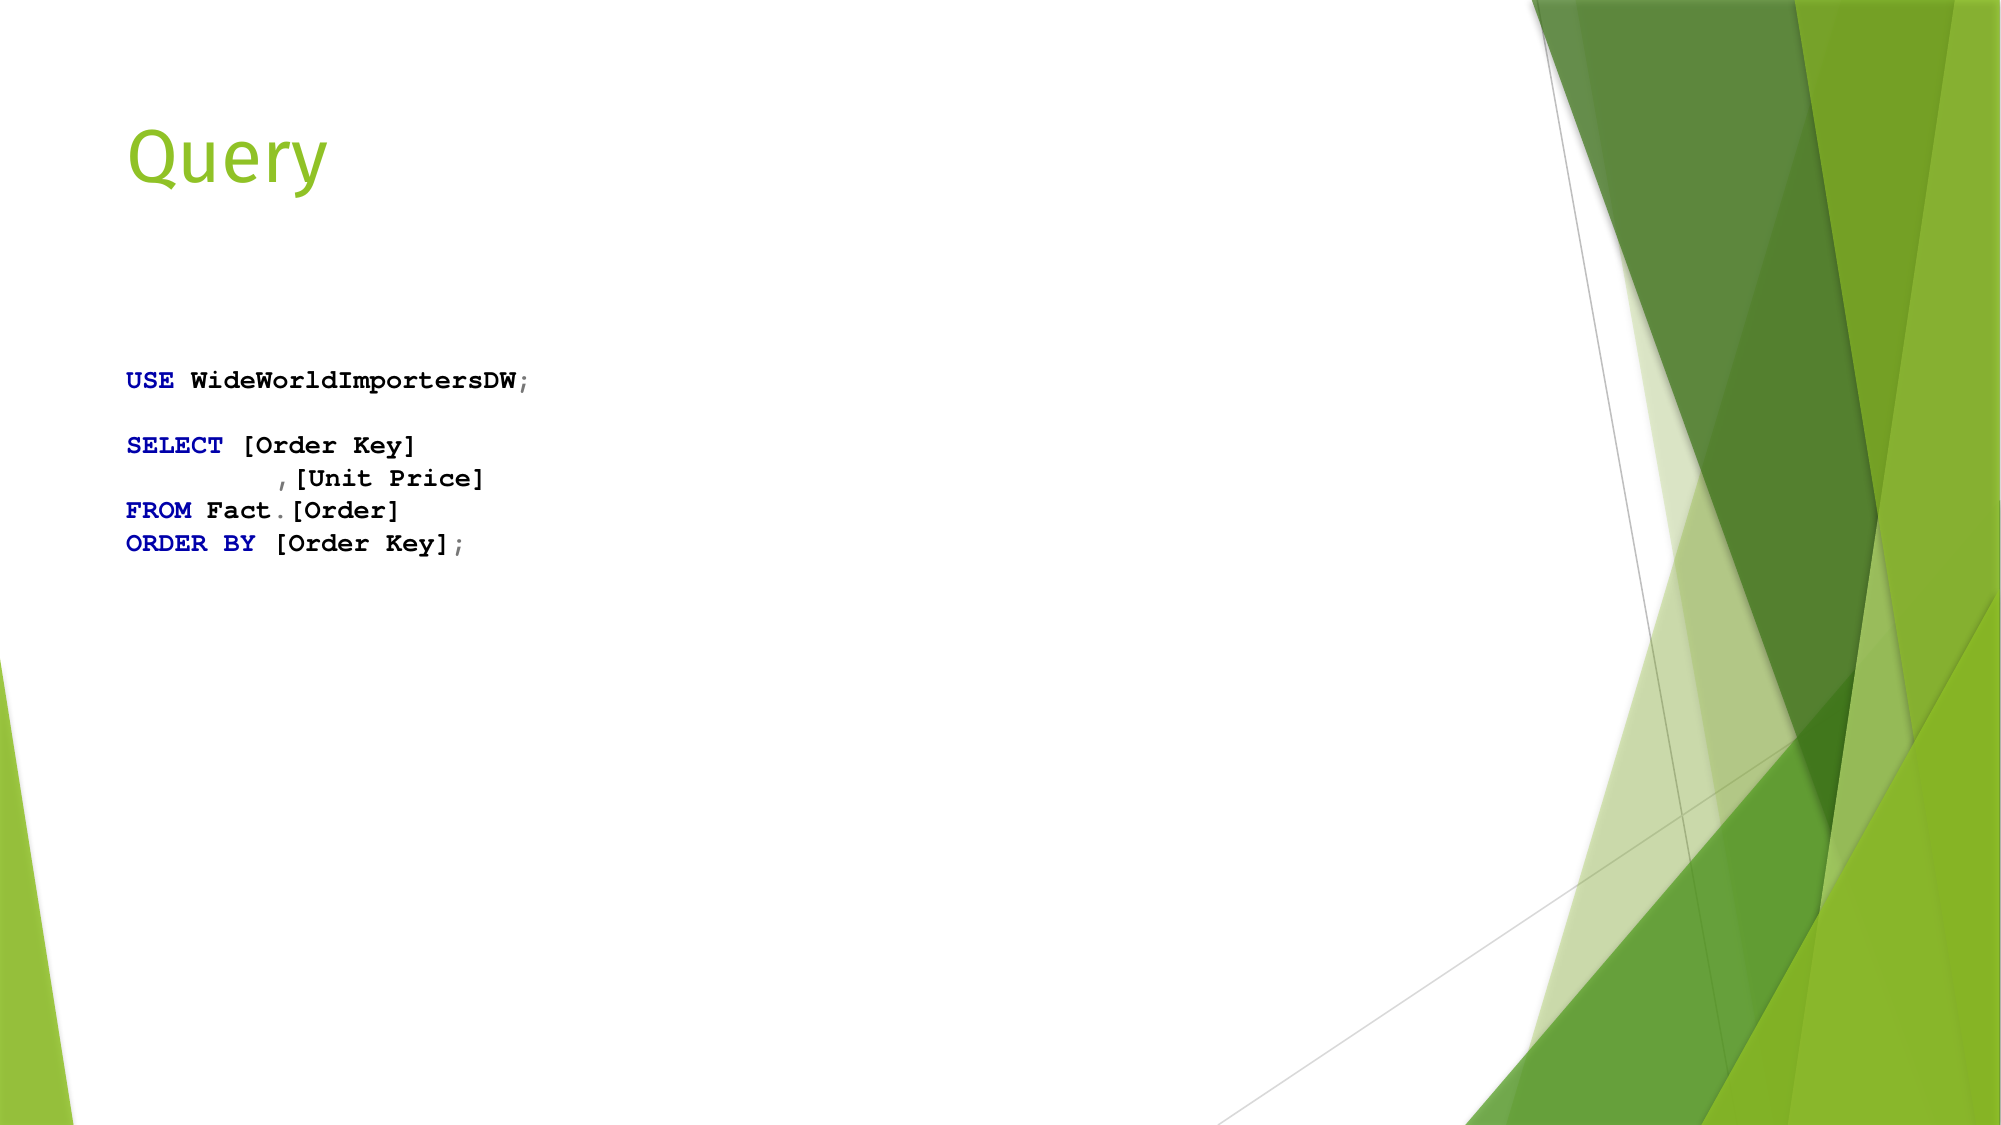

# Query
USE WideWorldImportersDW;

SELECT [Order Key]
	,[Unit Price]
FROM Fact.[Order]
ORDER BY [Order Key];